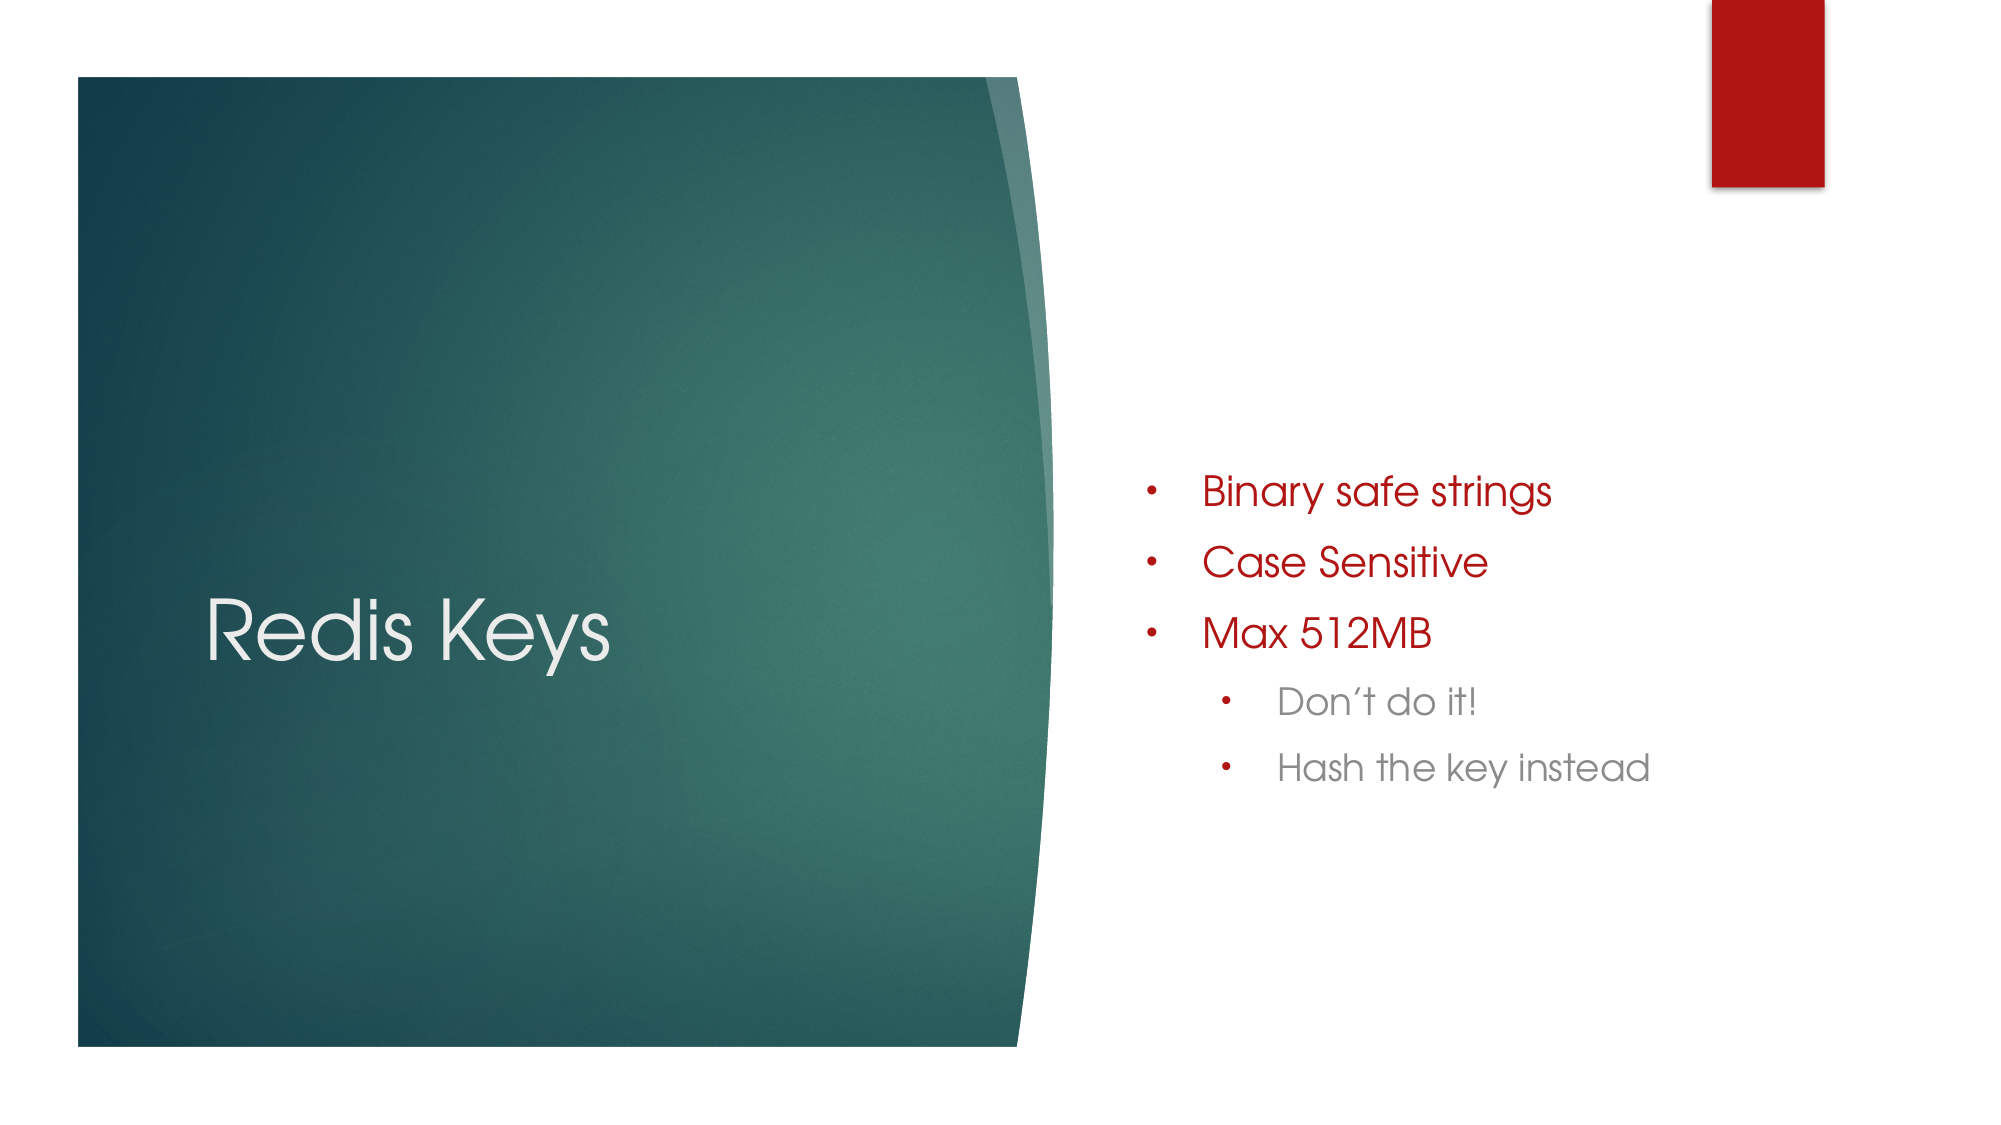

# Redis Keys
Binary safe strings
Case Sensitive
Max 512MB
Don’t do it!
Hash the key instead